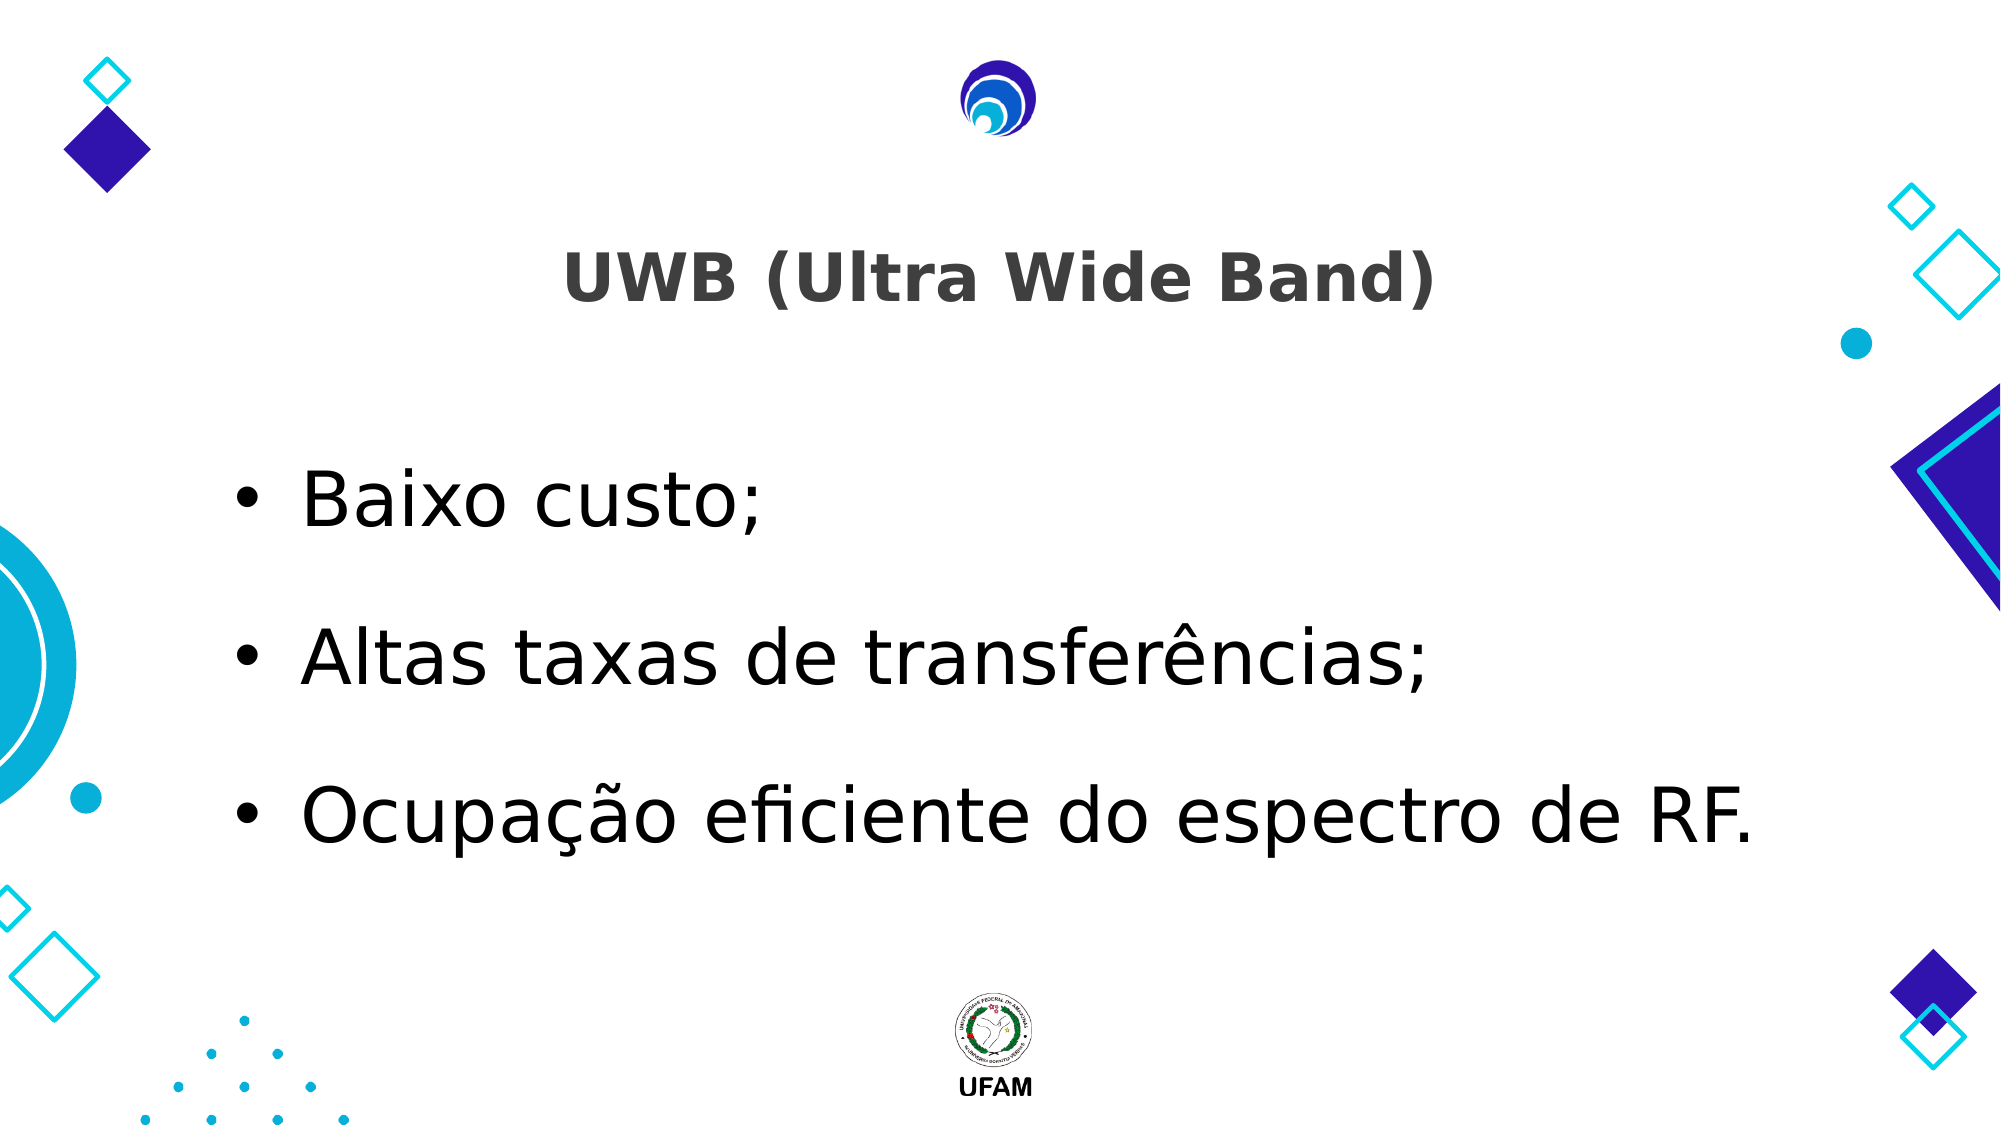

# UWB (Ultra Wide Band)
Baixo custo;
Altas taxas de transferências;
Ocupação eficiente do espectro de RF.